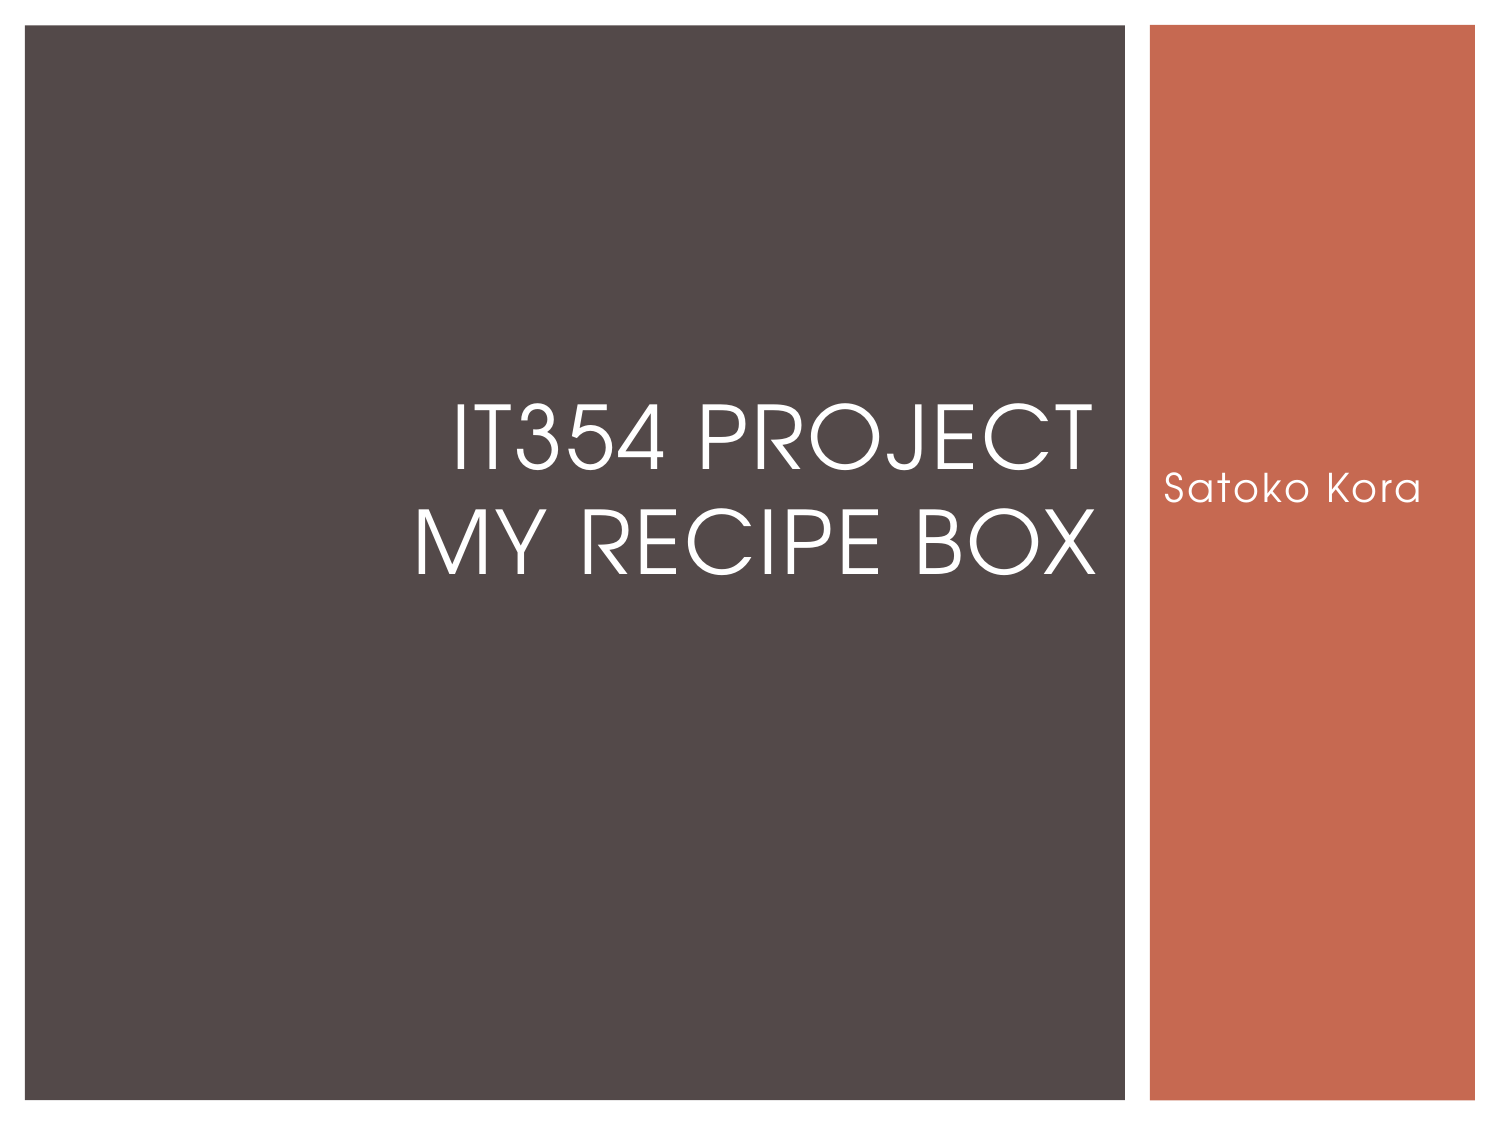

# IT354 project My Recipe box
Satoko Kora